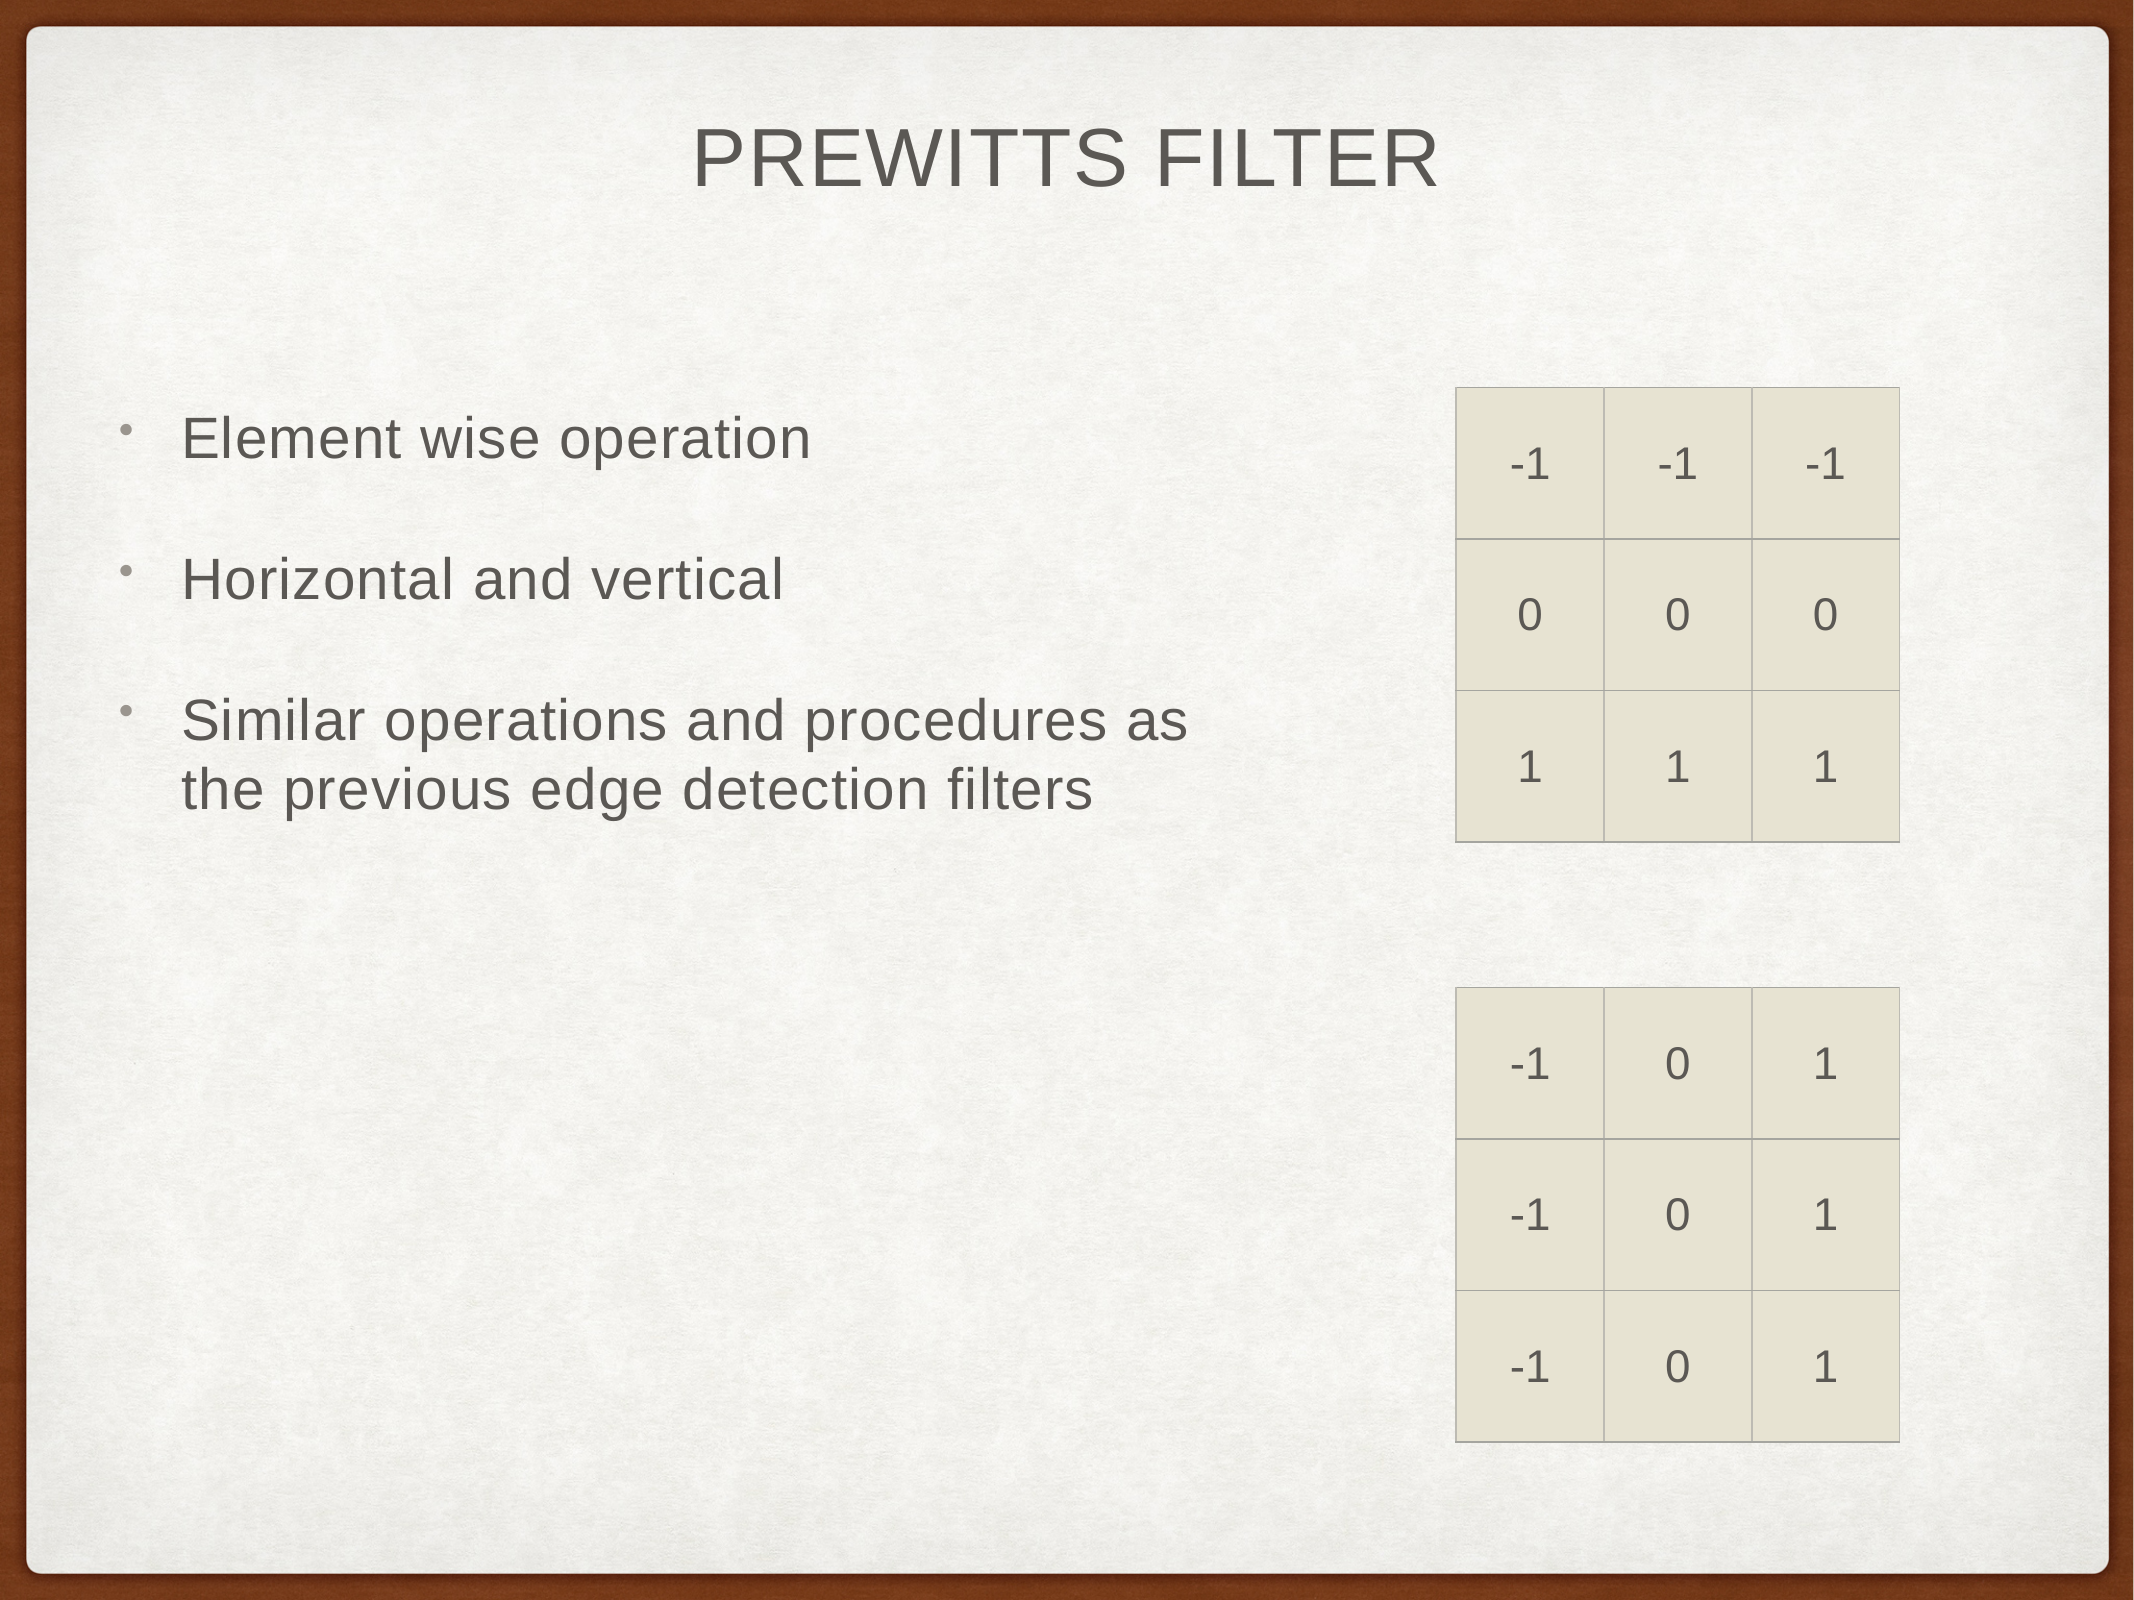

# Prewitts Filter
| -1 | -1 | -1 |
| --- | --- | --- |
| 0 | 0 | 0 |
| 1 | 1 | 1 |
Element wise operation
Horizontal and vertical
Similar operations and procedures as the previous edge detection filters
| -1 | 0 | 1 |
| --- | --- | --- |
| -1 | 0 | 1 |
| -1 | 0 | 1 |